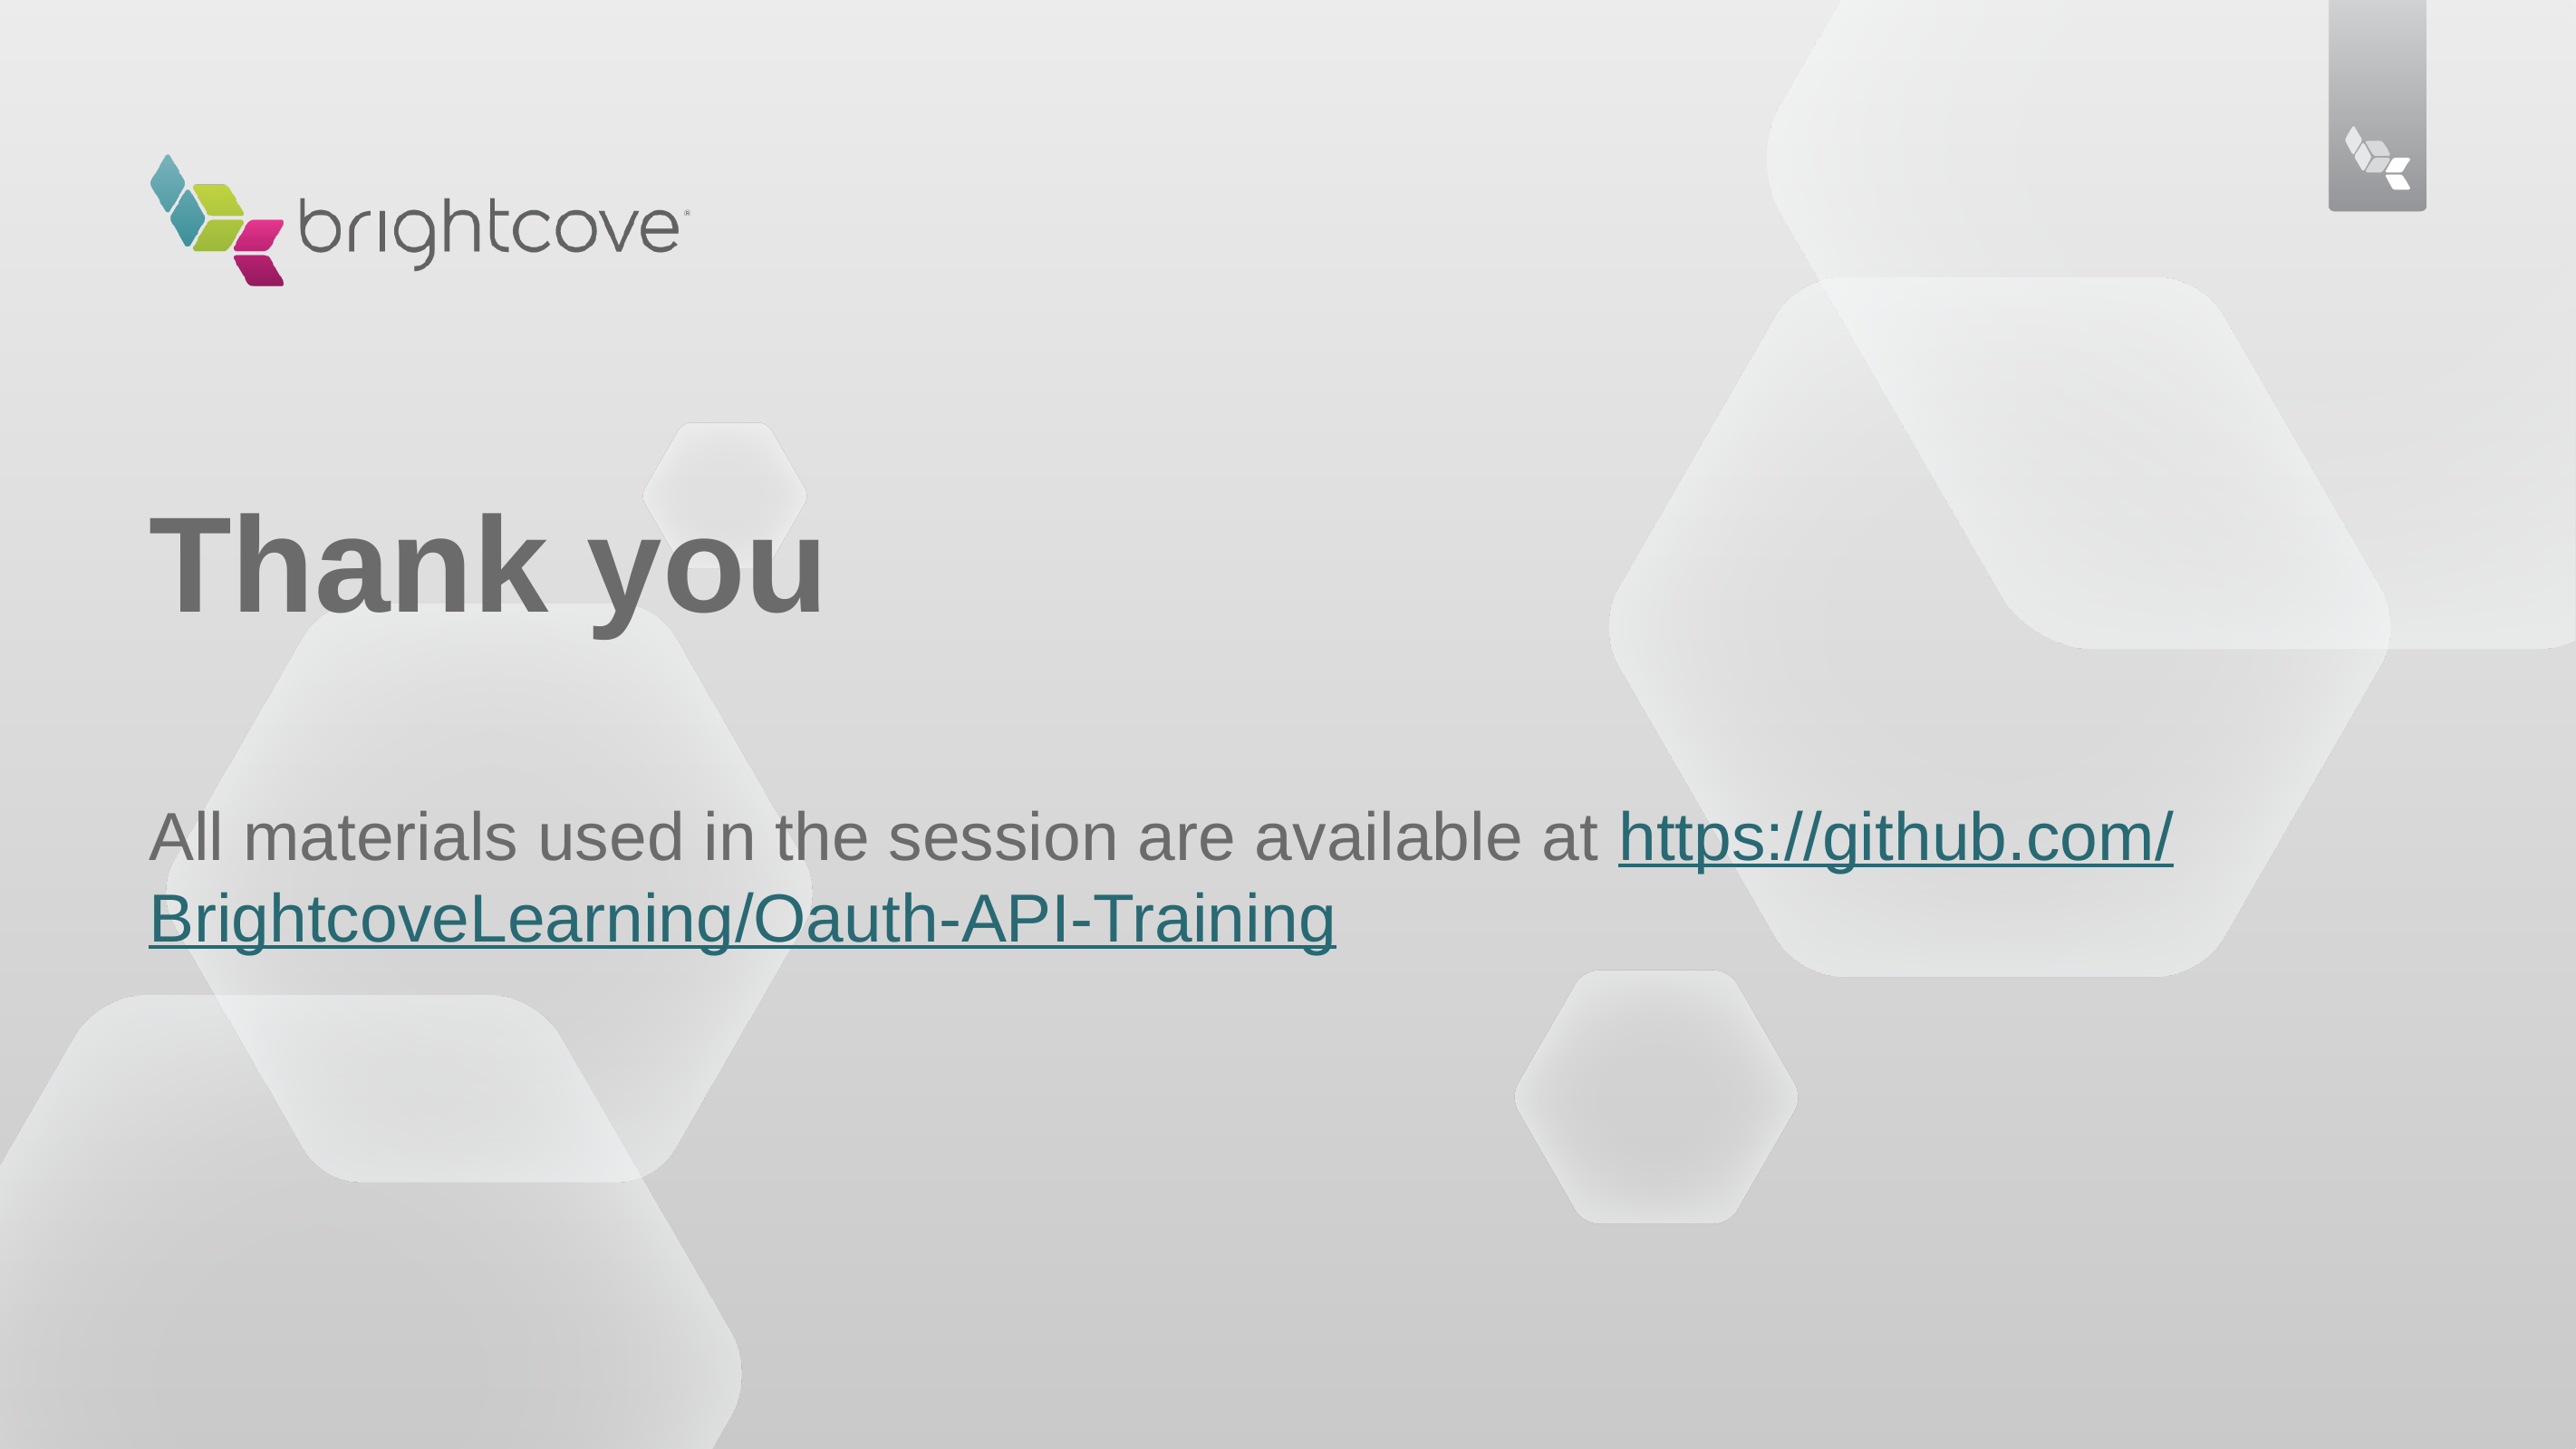

# Thank you
All materials used in the session are available at https://github.com/BrightcoveLearning/Oauth-API-Training